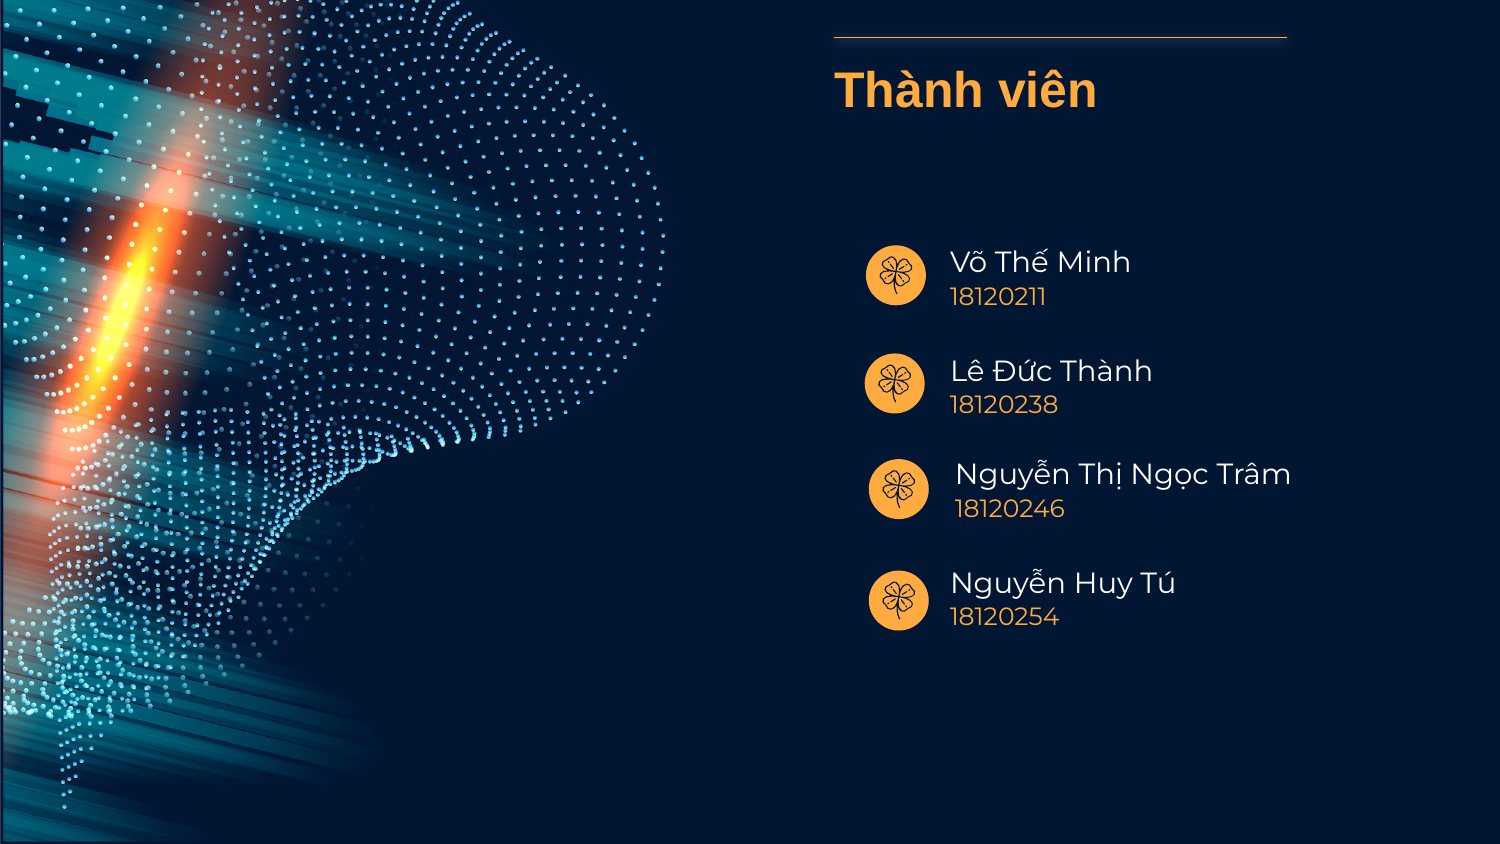

Thành viên
Võ Thế Minh

18120211
Lê Đức Thành

18120238
Nguyễn Thị Ngọc Trâm

18120246
Nguyễn Huy Tú

18120254